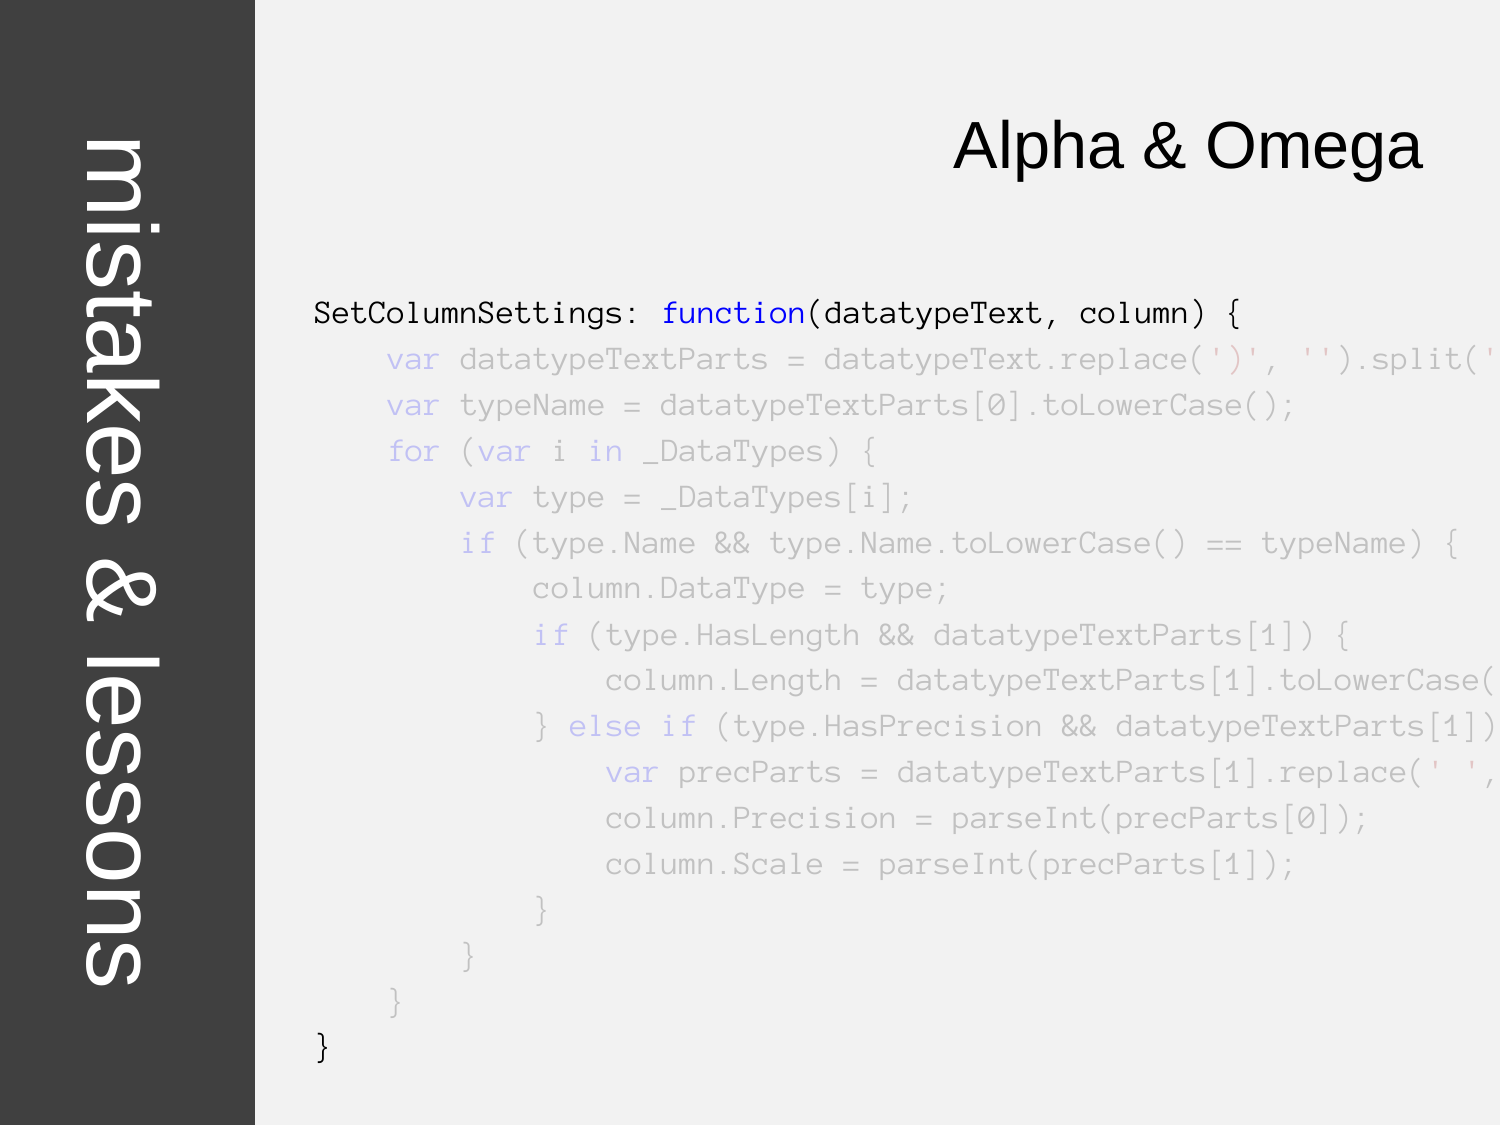

Alpha & Omega
SetColumnSettings: function(datatypeText, column) {
    var datatypeTextParts = datatypeText.replace(')', '').split('(');
    var typeName = datatypeTextParts[0].toLowerCase();
    for (var i in _DataTypes) {
        var type = _DataTypes[i];
        if (type.Name && type.Name.toLowerCase() == typeName) {
            column.DataType = type;
            if (type.HasLength && datatypeTextParts[1]) {
                column.Length = datatypeTextParts[1].toLowerCase() == 'max' ? 0 : parseInt(datatypeTextParts[1]);
            } else if (type.HasPrecision && datatypeTextParts[1]) {
                var precParts = datatypeTextParts[1].replace(' ', '').split(',');
                column.Precision = parseInt(precParts[0]);
                column.Scale = parseInt(precParts[1]);
            }
        }
    }
}